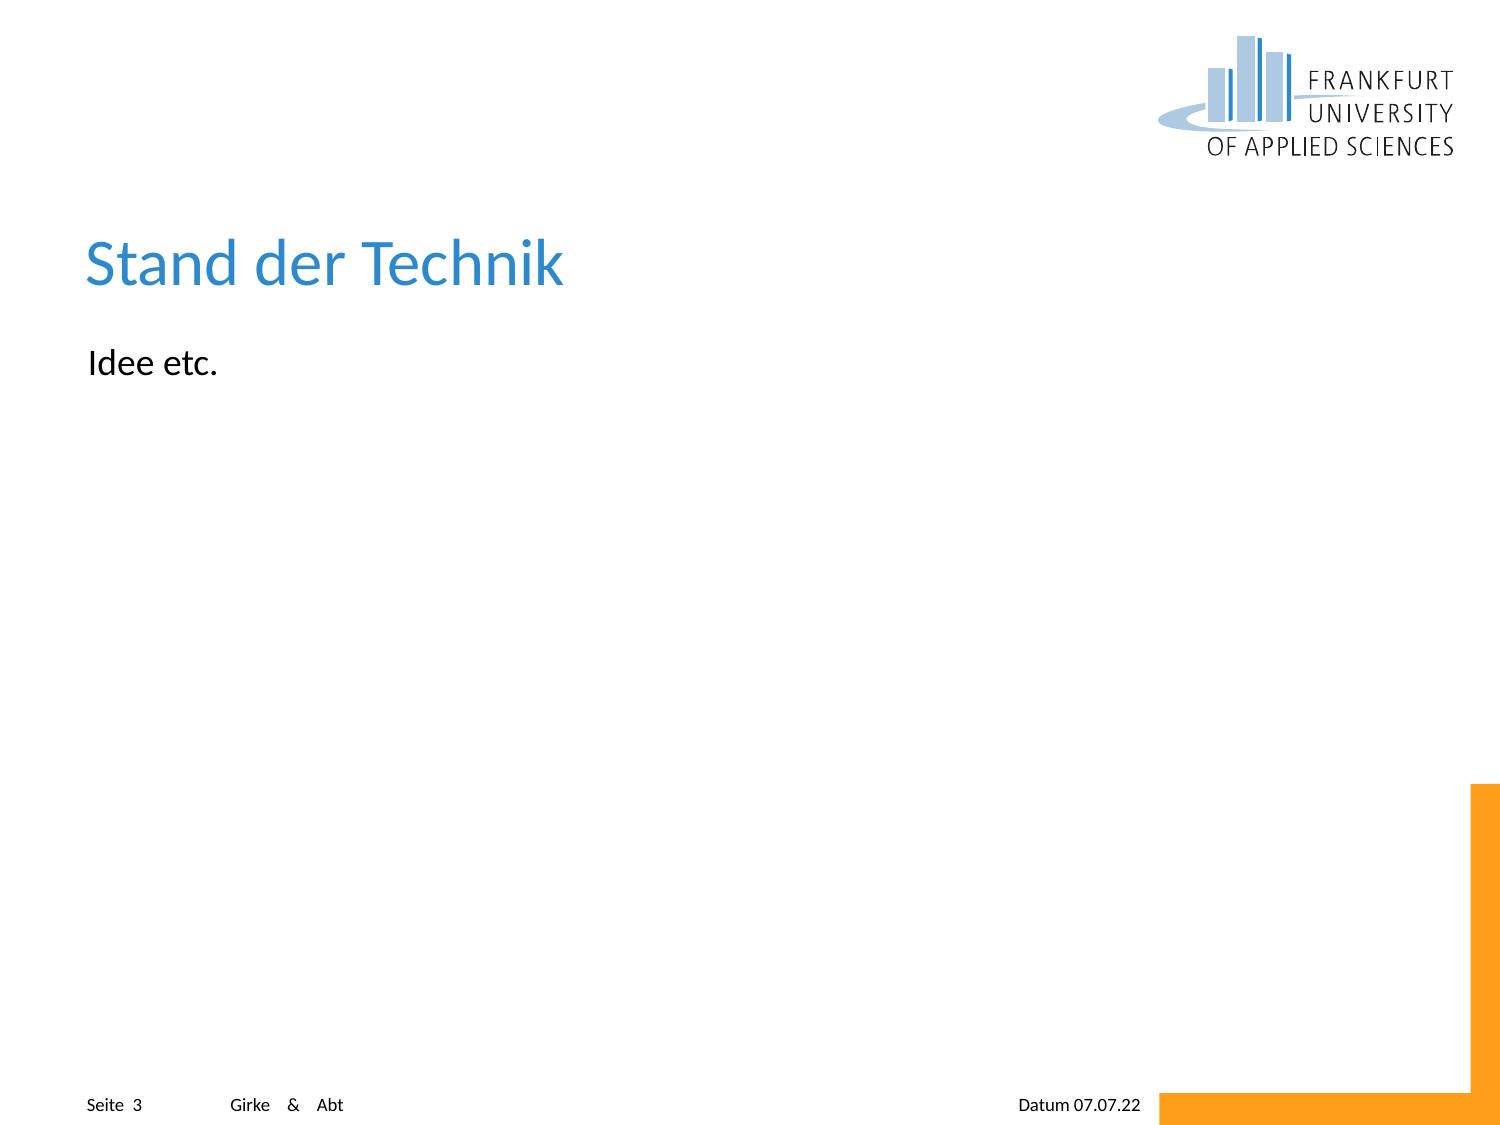

# Stand der Technik
Idee etc.
Seite  3
Girke    &    Abt
Datum 07.07.22